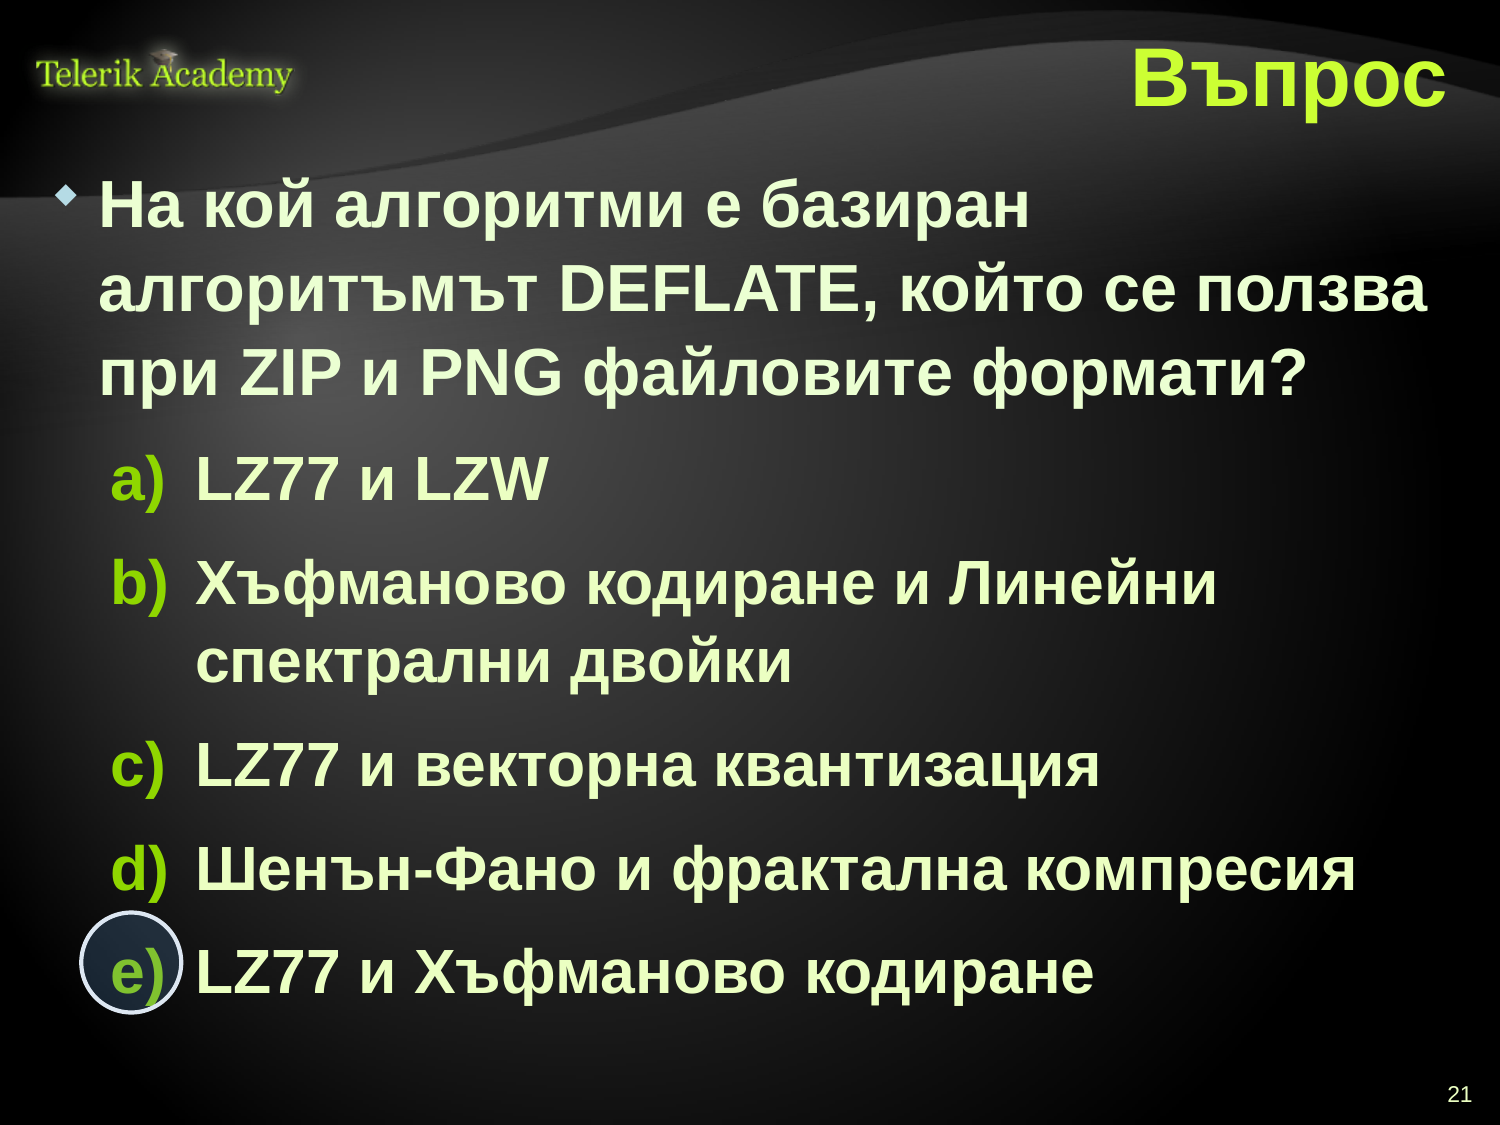

# Въпрос
На кой алгоритми е базиран алгоритъмът DEFLATE, който се ползва при ZIP и PNG файловите формати?
LZ77 и LZW
Хъфманово кодиране и Линейни спектрални двойки
LZ77 и векторна квантизация
Шенън-Фано и фрактална компресия
LZ77 и Хъфманово кодиране

21